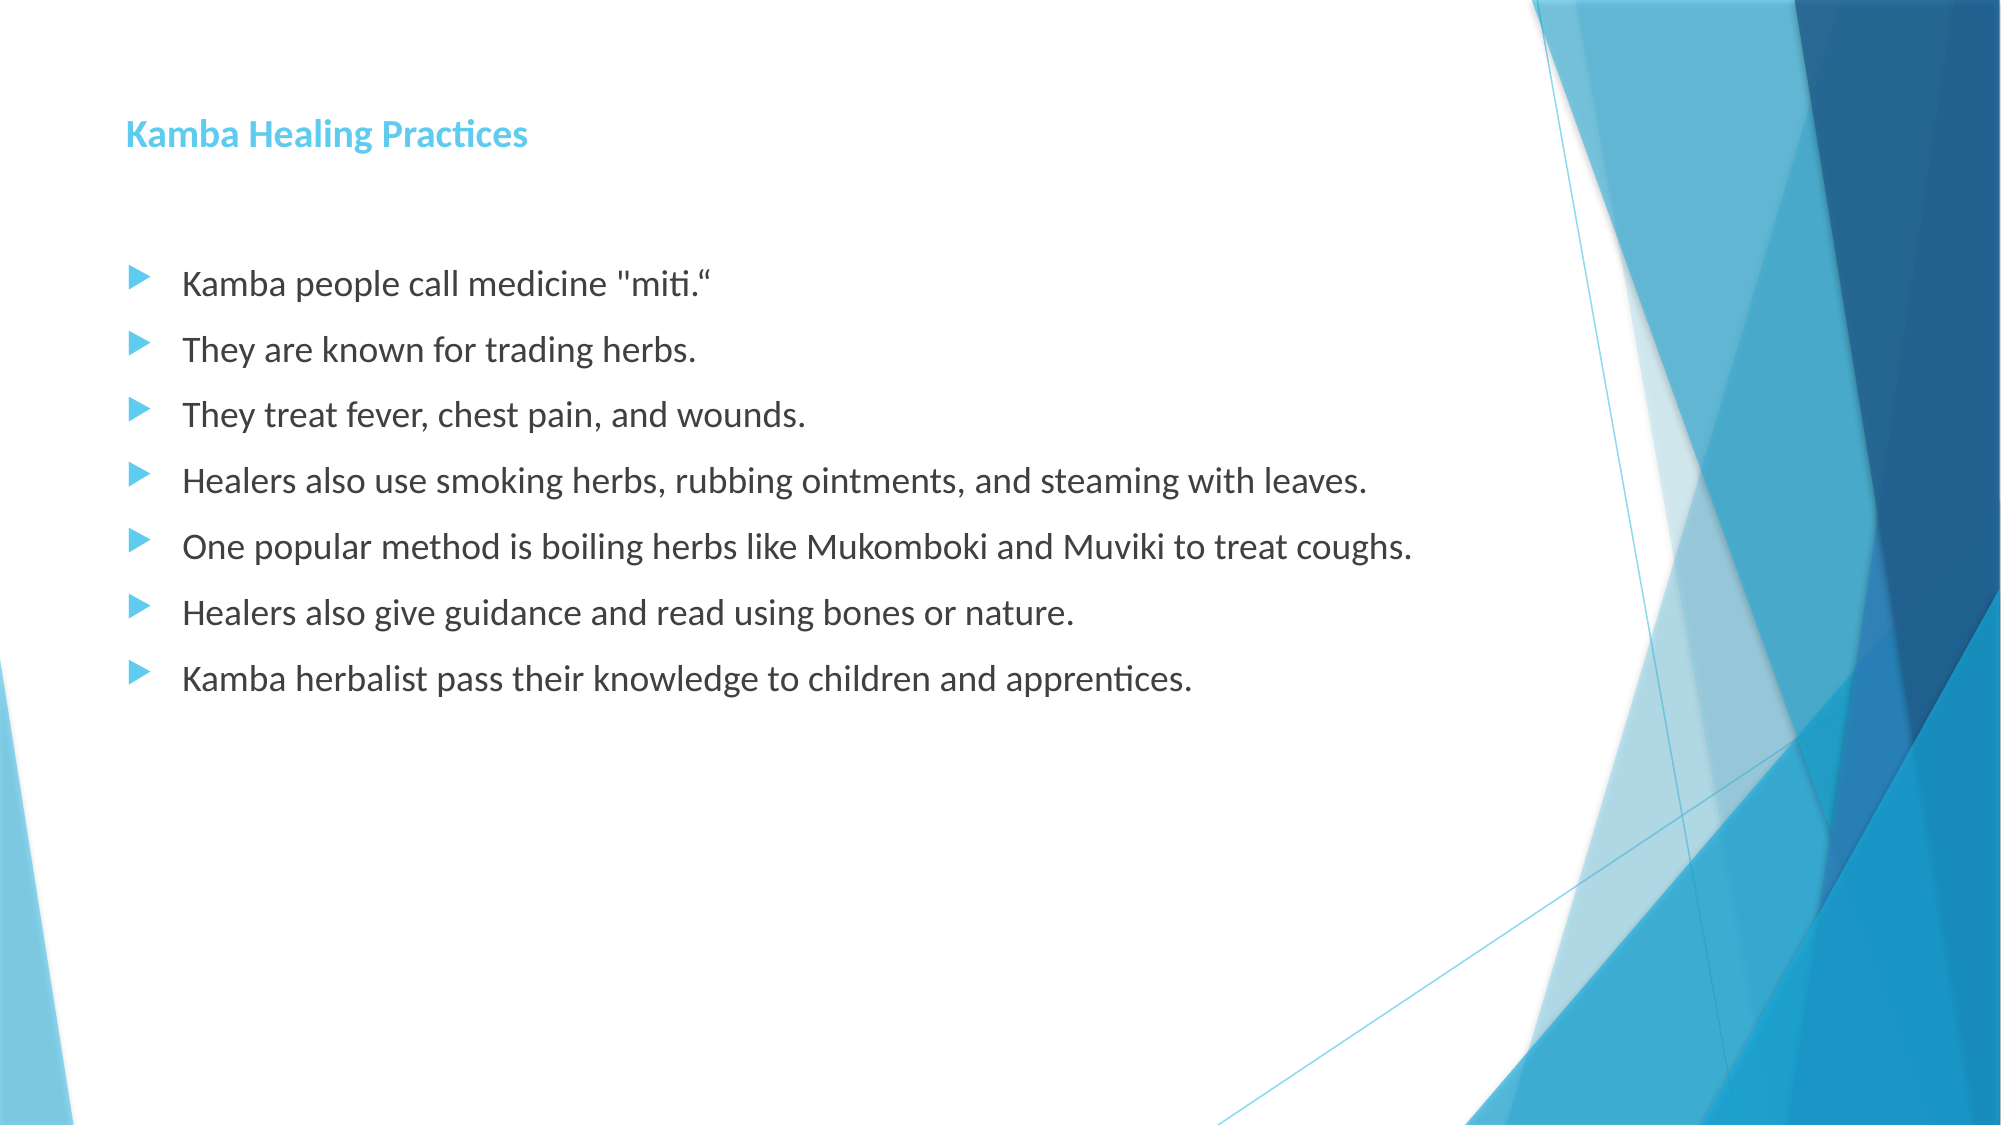

# Kamba Healing Practices
Kamba people call medicine "miti.“
They are known for trading herbs.
They treat fever, chest pain, and wounds.
Healers also use smoking herbs, rubbing ointments, and steaming with leaves.
One popular method is boiling herbs like Mukomboki and Muviki to treat coughs.
Healers also give guidance and read using bones or nature.
Kamba herbalist pass their knowledge to children and apprentices.